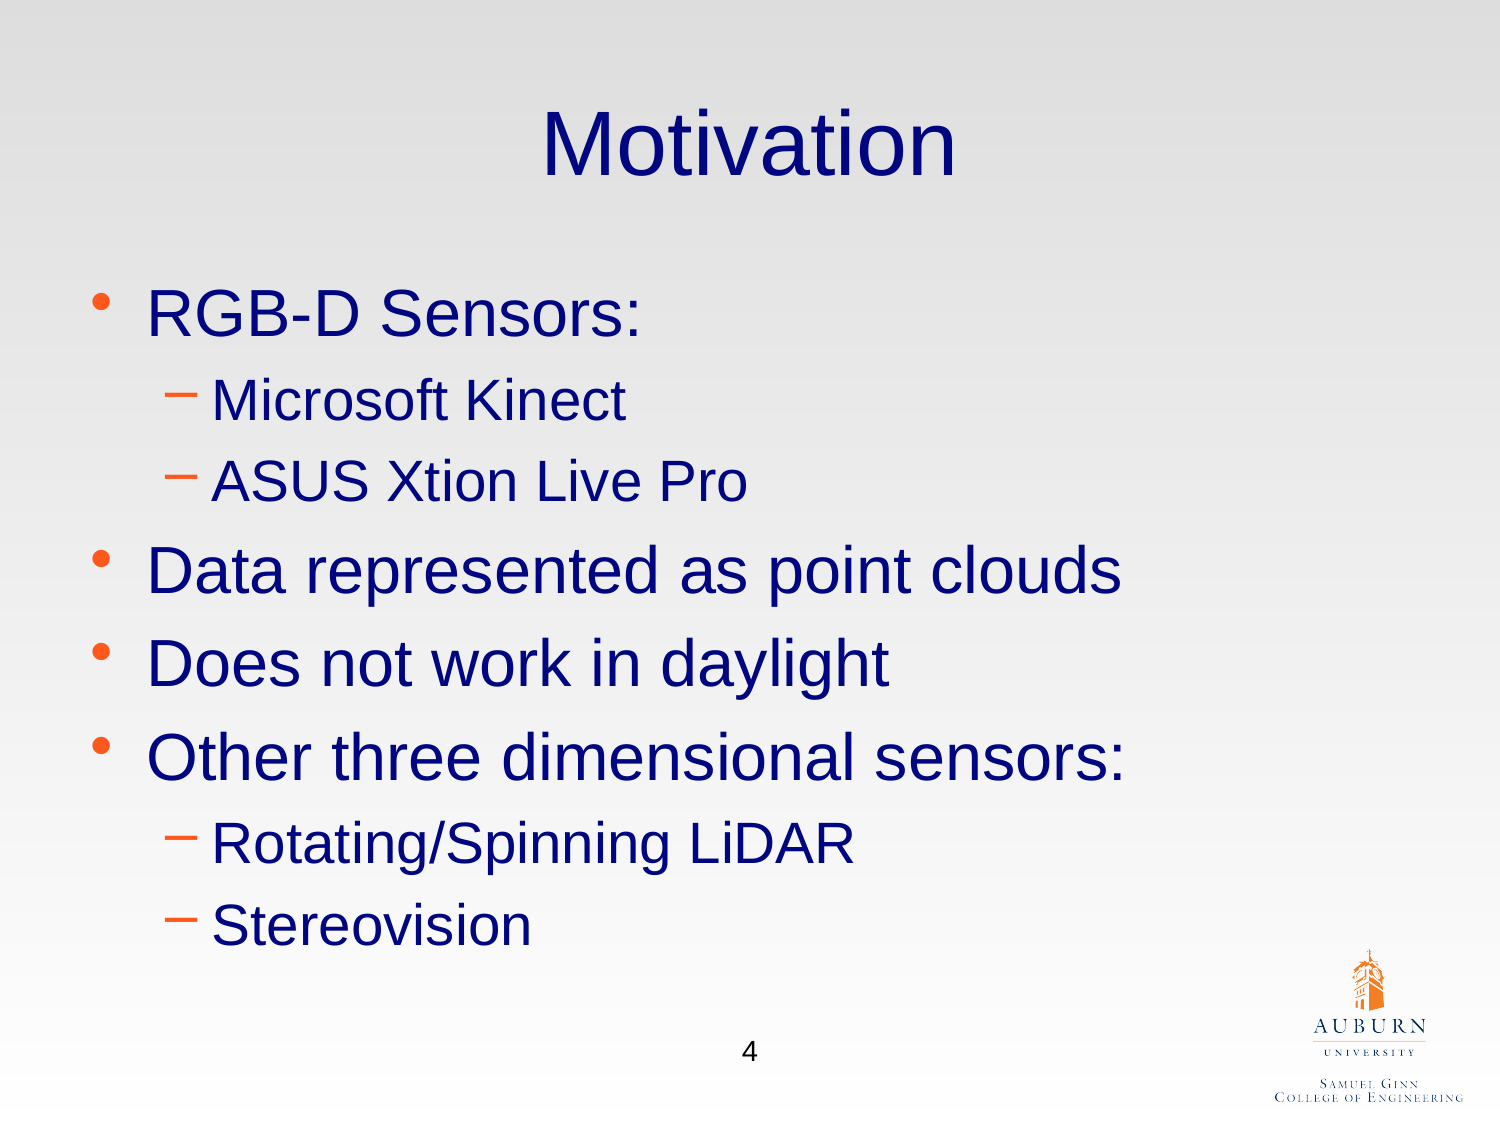

# Motivation
RGB-D Sensors:
Microsoft Kinect
ASUS Xtion Live Pro
Data represented as point clouds
Does not work in daylight
Other three dimensional sensors:
Rotating/Spinning LiDAR
Stereovision
4